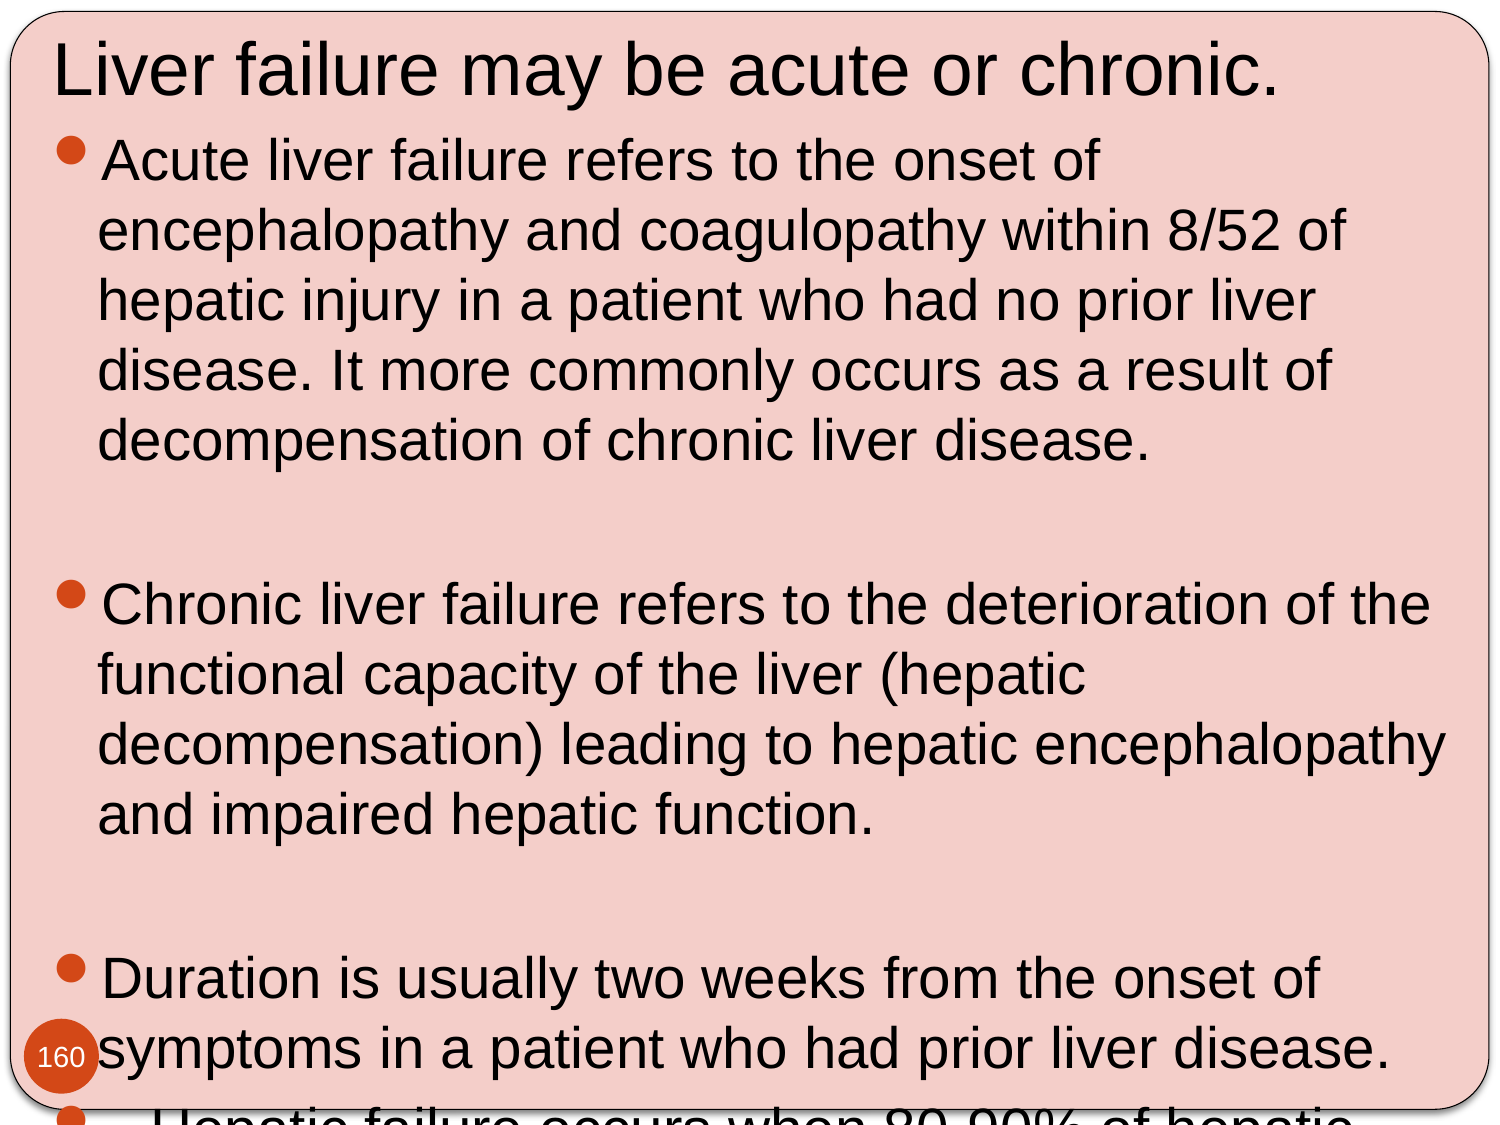

Liver failure may be acute or chronic.
Acute liver failure refers to the onset of encephalopathy and coagulopathy within 8/52 of hepatic injury in a patient who had no prior liver disease. It more commonly occurs as a result of decompensation of chronic liver disease.

Chronic liver failure refers to the deterioration of the functional capacity of the liver (hepatic decompensation) leading to hepatic encephalopathy and impaired hepatic function.

Duration is usually two weeks from the onset of symptoms in a patient who had prior liver disease.
   Hepatic failure occurs when 80-90% of hepatic cells have
   undergone destruction.

160